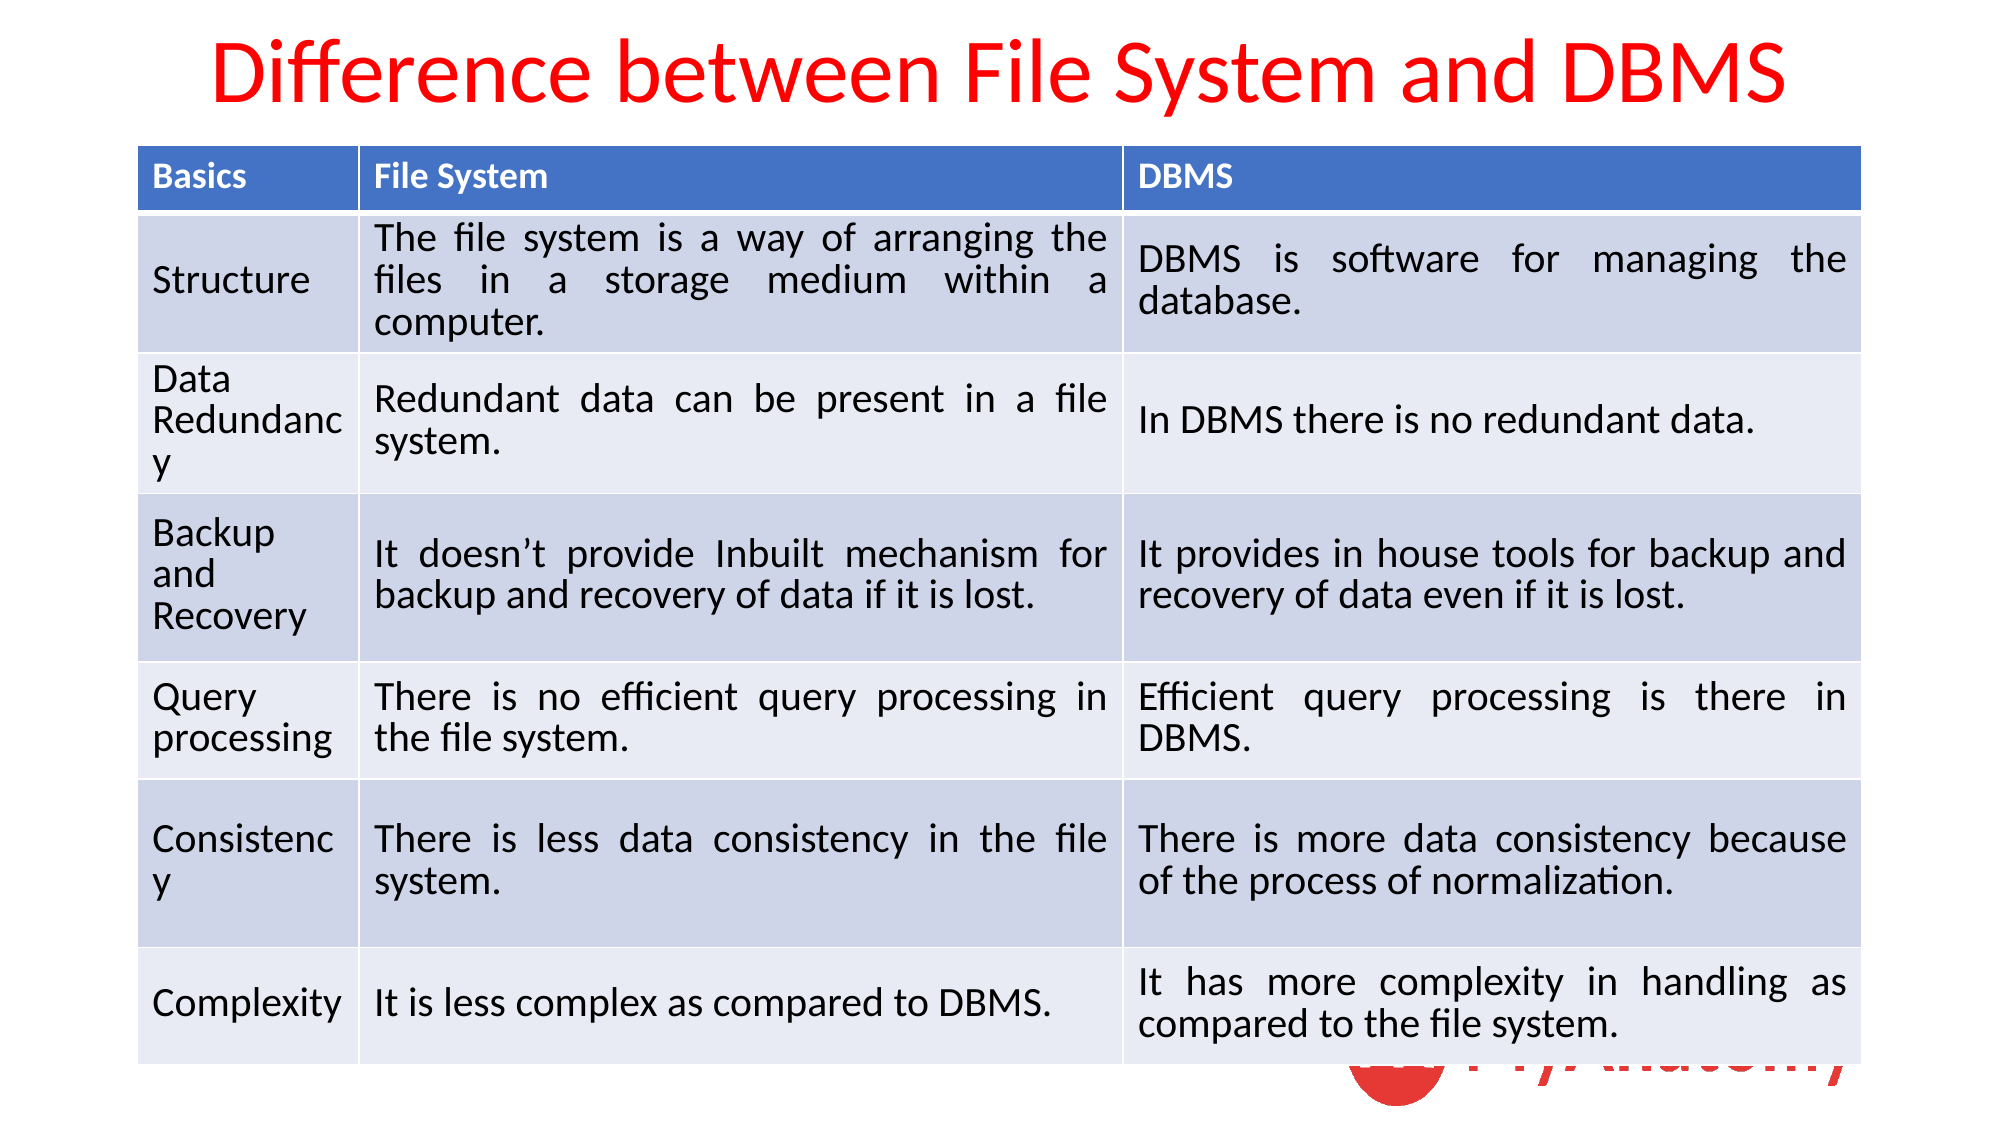

# Difference between File System and DBMS
| Basics | File System | DBMS |
| --- | --- | --- |
| Structure | The file system is a way of arranging the files in a storage medium within a computer. | DBMS is software for managing the database. |
| Data Redundancy | Redundant data can be present in a file system. | In DBMS there is no redundant data. |
| Backup and Recovery | It doesn’t provide Inbuilt mechanism for backup and recovery of data if it is lost. | It provides in house tools for backup and recovery of data even if it is lost. |
| Query processing | There is no efficient query processing in the file system. | Efficient query processing is there in DBMS. |
| Consistency | There is less data consistency in the file system. | There is more data consistency because of the process of normalization. |
| Complexity | It is less complex as compared to DBMS. | It has more complexity in handling as compared to the file system. |